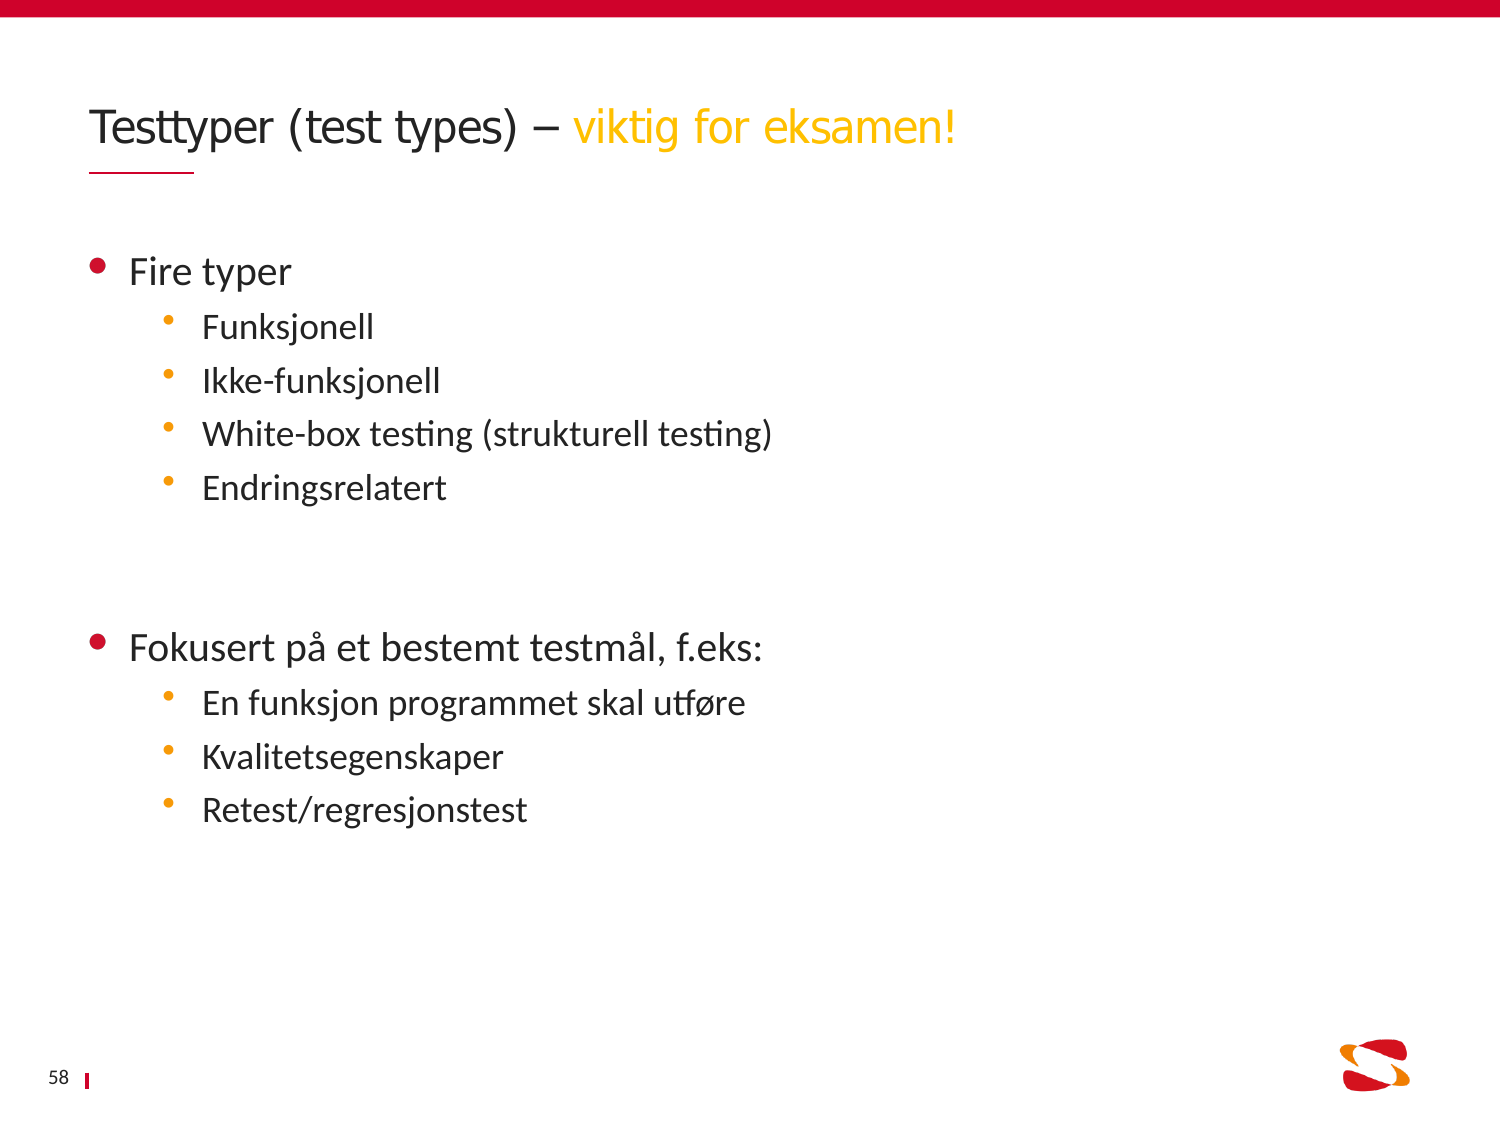

# Testtyper (test types) – viktig for eksamen!
Fire typer
Funksjonell
Ikke-funksjonell
White-box testing (strukturell testing)
Endringsrelatert

Fokusert på et bestemt testmål, f.eks:
En funksjon programmet skal utføre
Kvalitetsegenskaper
Retest/regresjonstest

58